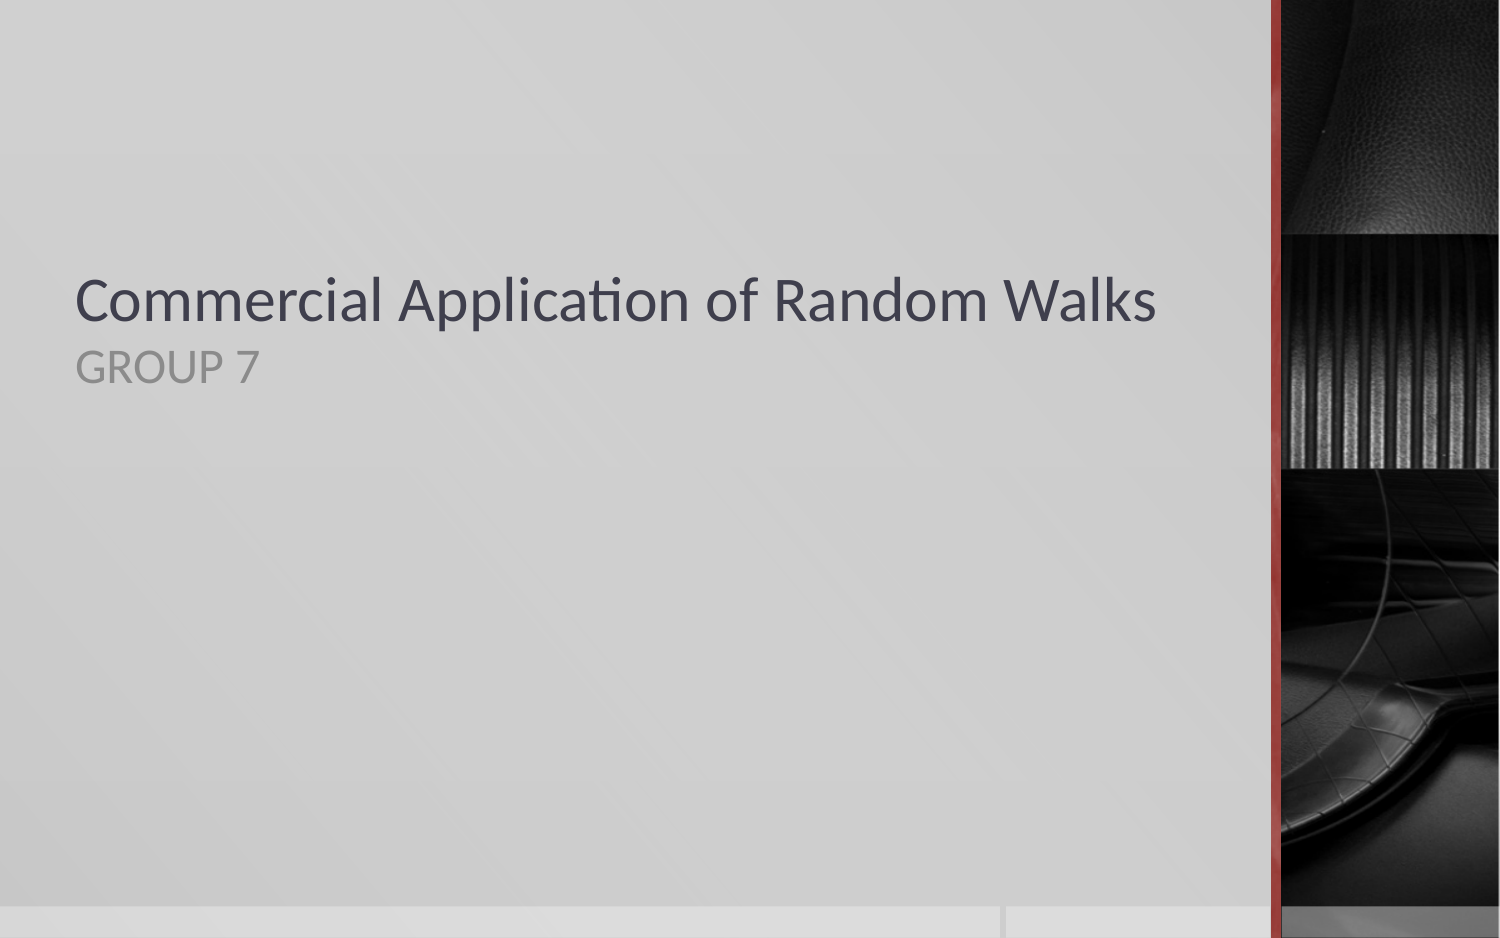

# Commercial Application of Random Walks
GROUP 7